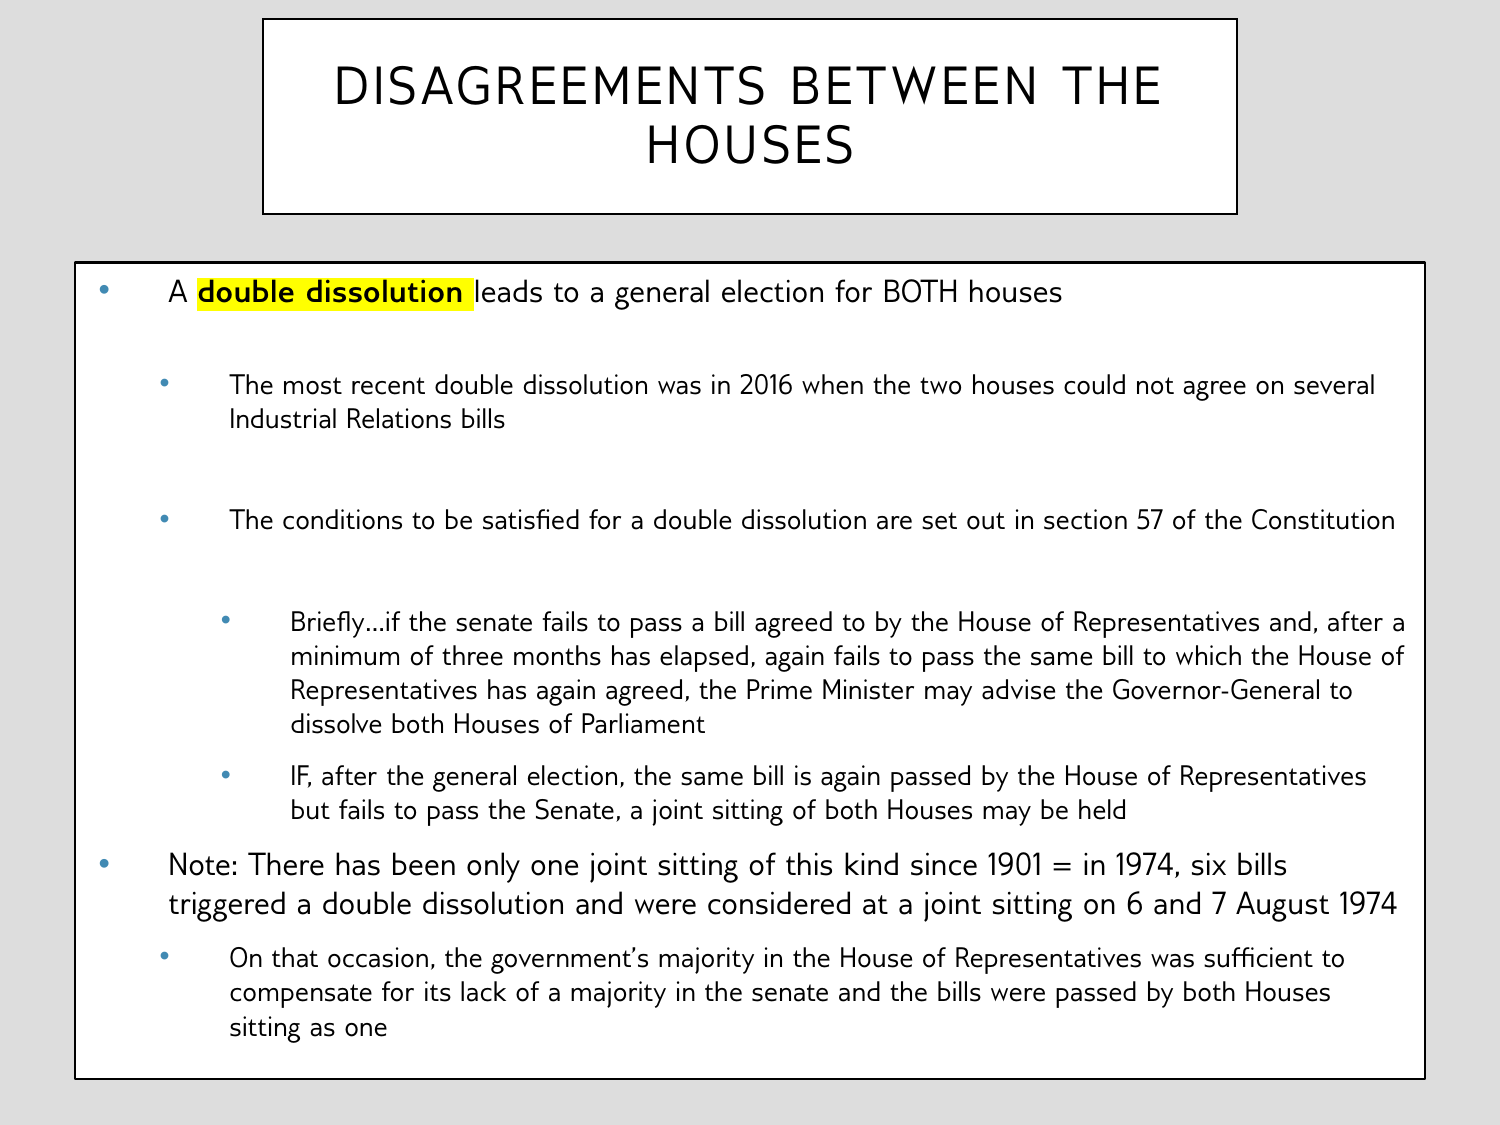

# Disagreements between the houses
A double dissolution leads to a general election for BOTH houses

The most recent double dissolution was in 2016 when the two houses could not agree on several Industrial Relations bills

The conditions to be satisfied for a double dissolution are set out in section 57 of the Constitution

Briefly…if the senate fails to pass a bill agreed to by the House of Representatives and, after a minimum of three months has elapsed, again fails to pass the same bill to which the House of Representatives has again agreed, the Prime Minister may advise the Governor-General to dissolve both Houses of Parliament
IF, after the general election, the same bill is again passed by the House of Representatives but fails to pass the Senate, a joint sitting of both Houses may be held
Note: There has been only one joint sitting of this kind since 1901 = in 1974, six bills triggered a double dissolution and were considered at a joint sitting on 6 and 7 August 1974
On that occasion, the government’s majority in the House of Representatives was sufficient to compensate for its lack of a majority in the senate and the bills were passed by both Houses sitting as one